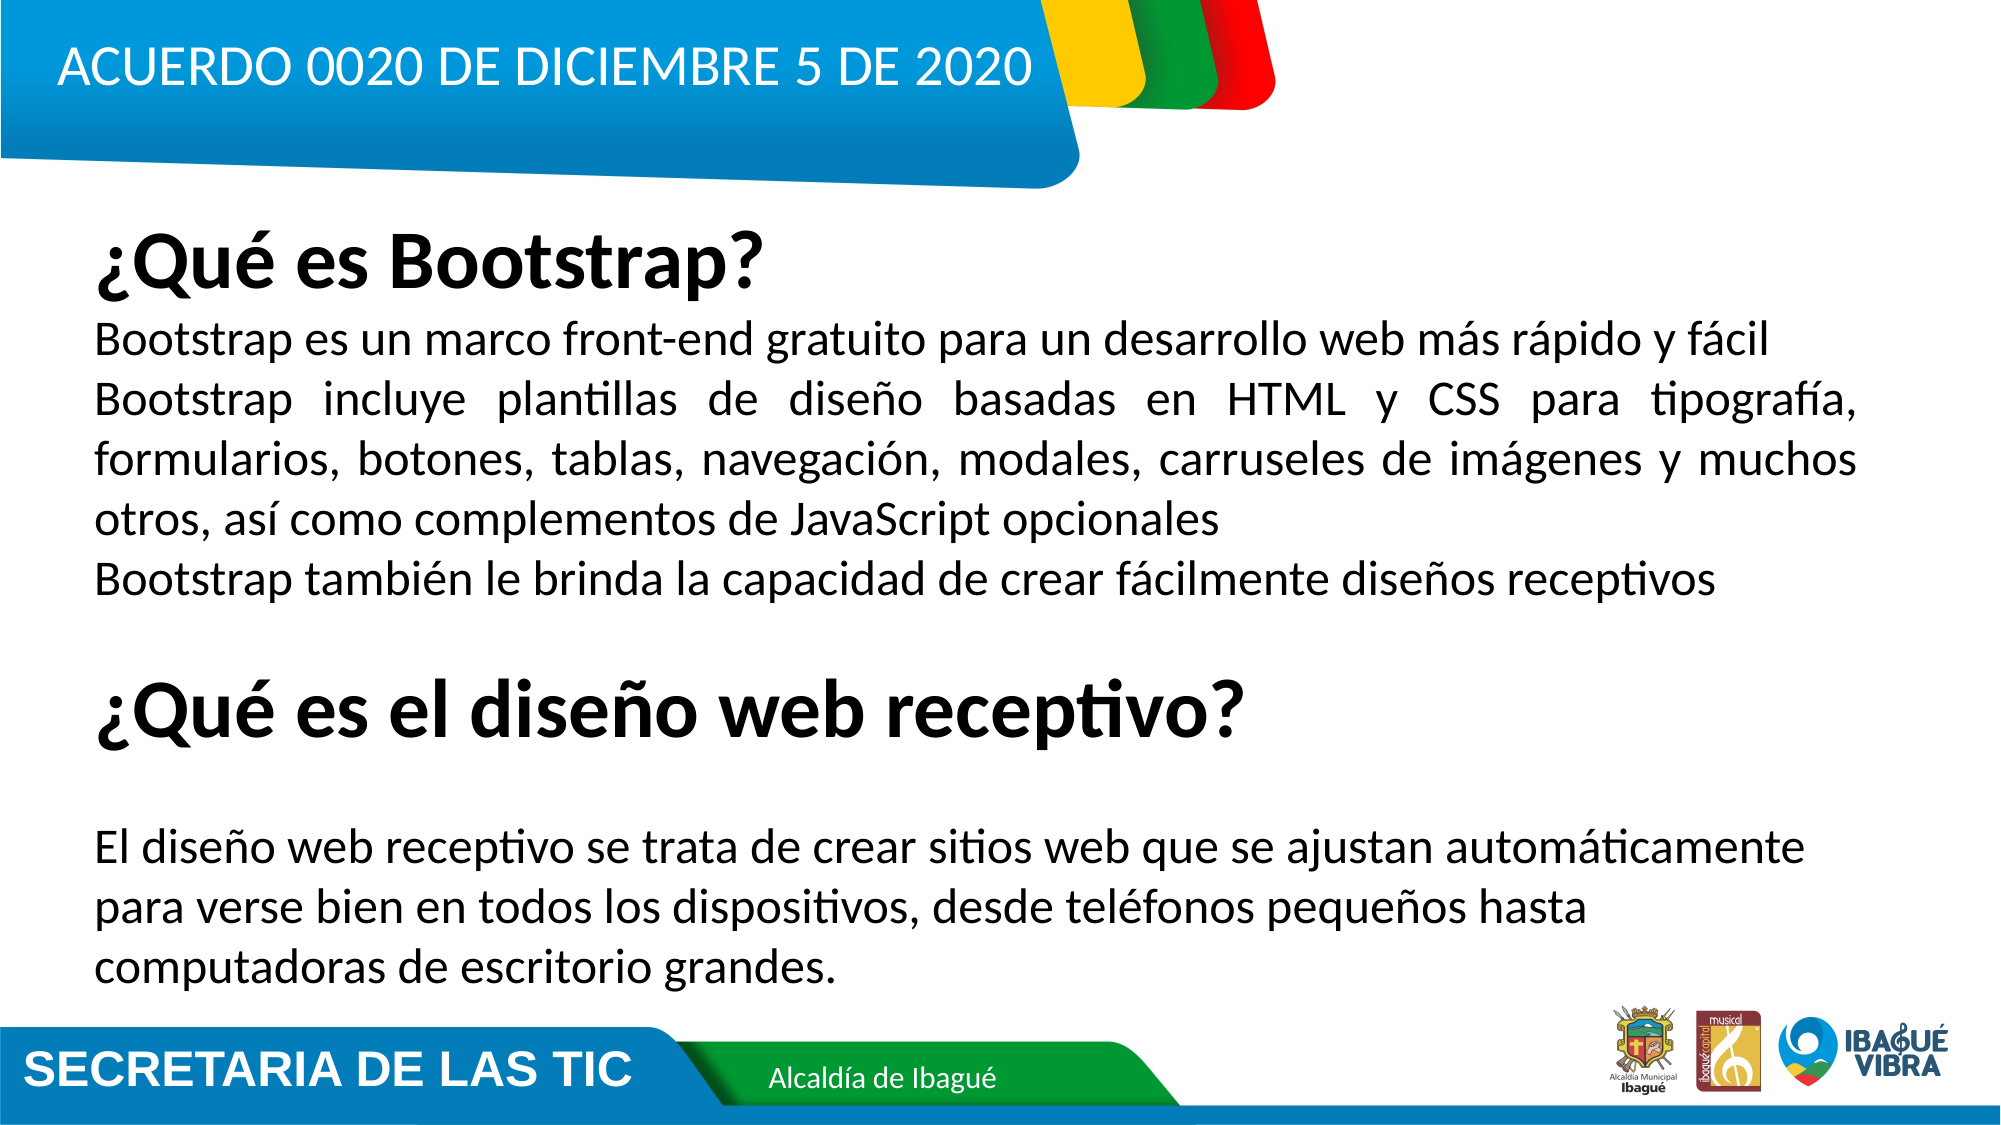

ACUERDO 0020 DE DICIEMBRE 5 DE 2020
¿Qué es Bootstrap?
Bootstrap es un marco front-end gratuito para un desarrollo web más rápido y fácil
Bootstrap incluye plantillas de diseño basadas en HTML y CSS para tipografía, formularios, botones, tablas, navegación, modales, carruseles de imágenes y muchos otros, así como complementos de JavaScript opcionales
Bootstrap también le brinda la capacidad de crear fácilmente diseños receptivos
¿Qué es el diseño web receptivo? 
El diseño web receptivo se trata de crear sitios web que se ajustan automáticamente para verse bien en todos los dispositivos, desde teléfonos pequeños hasta computadoras de escritorio grandes.

SECRETARIA DE LAS TIC
Alcaldía de Ibagué